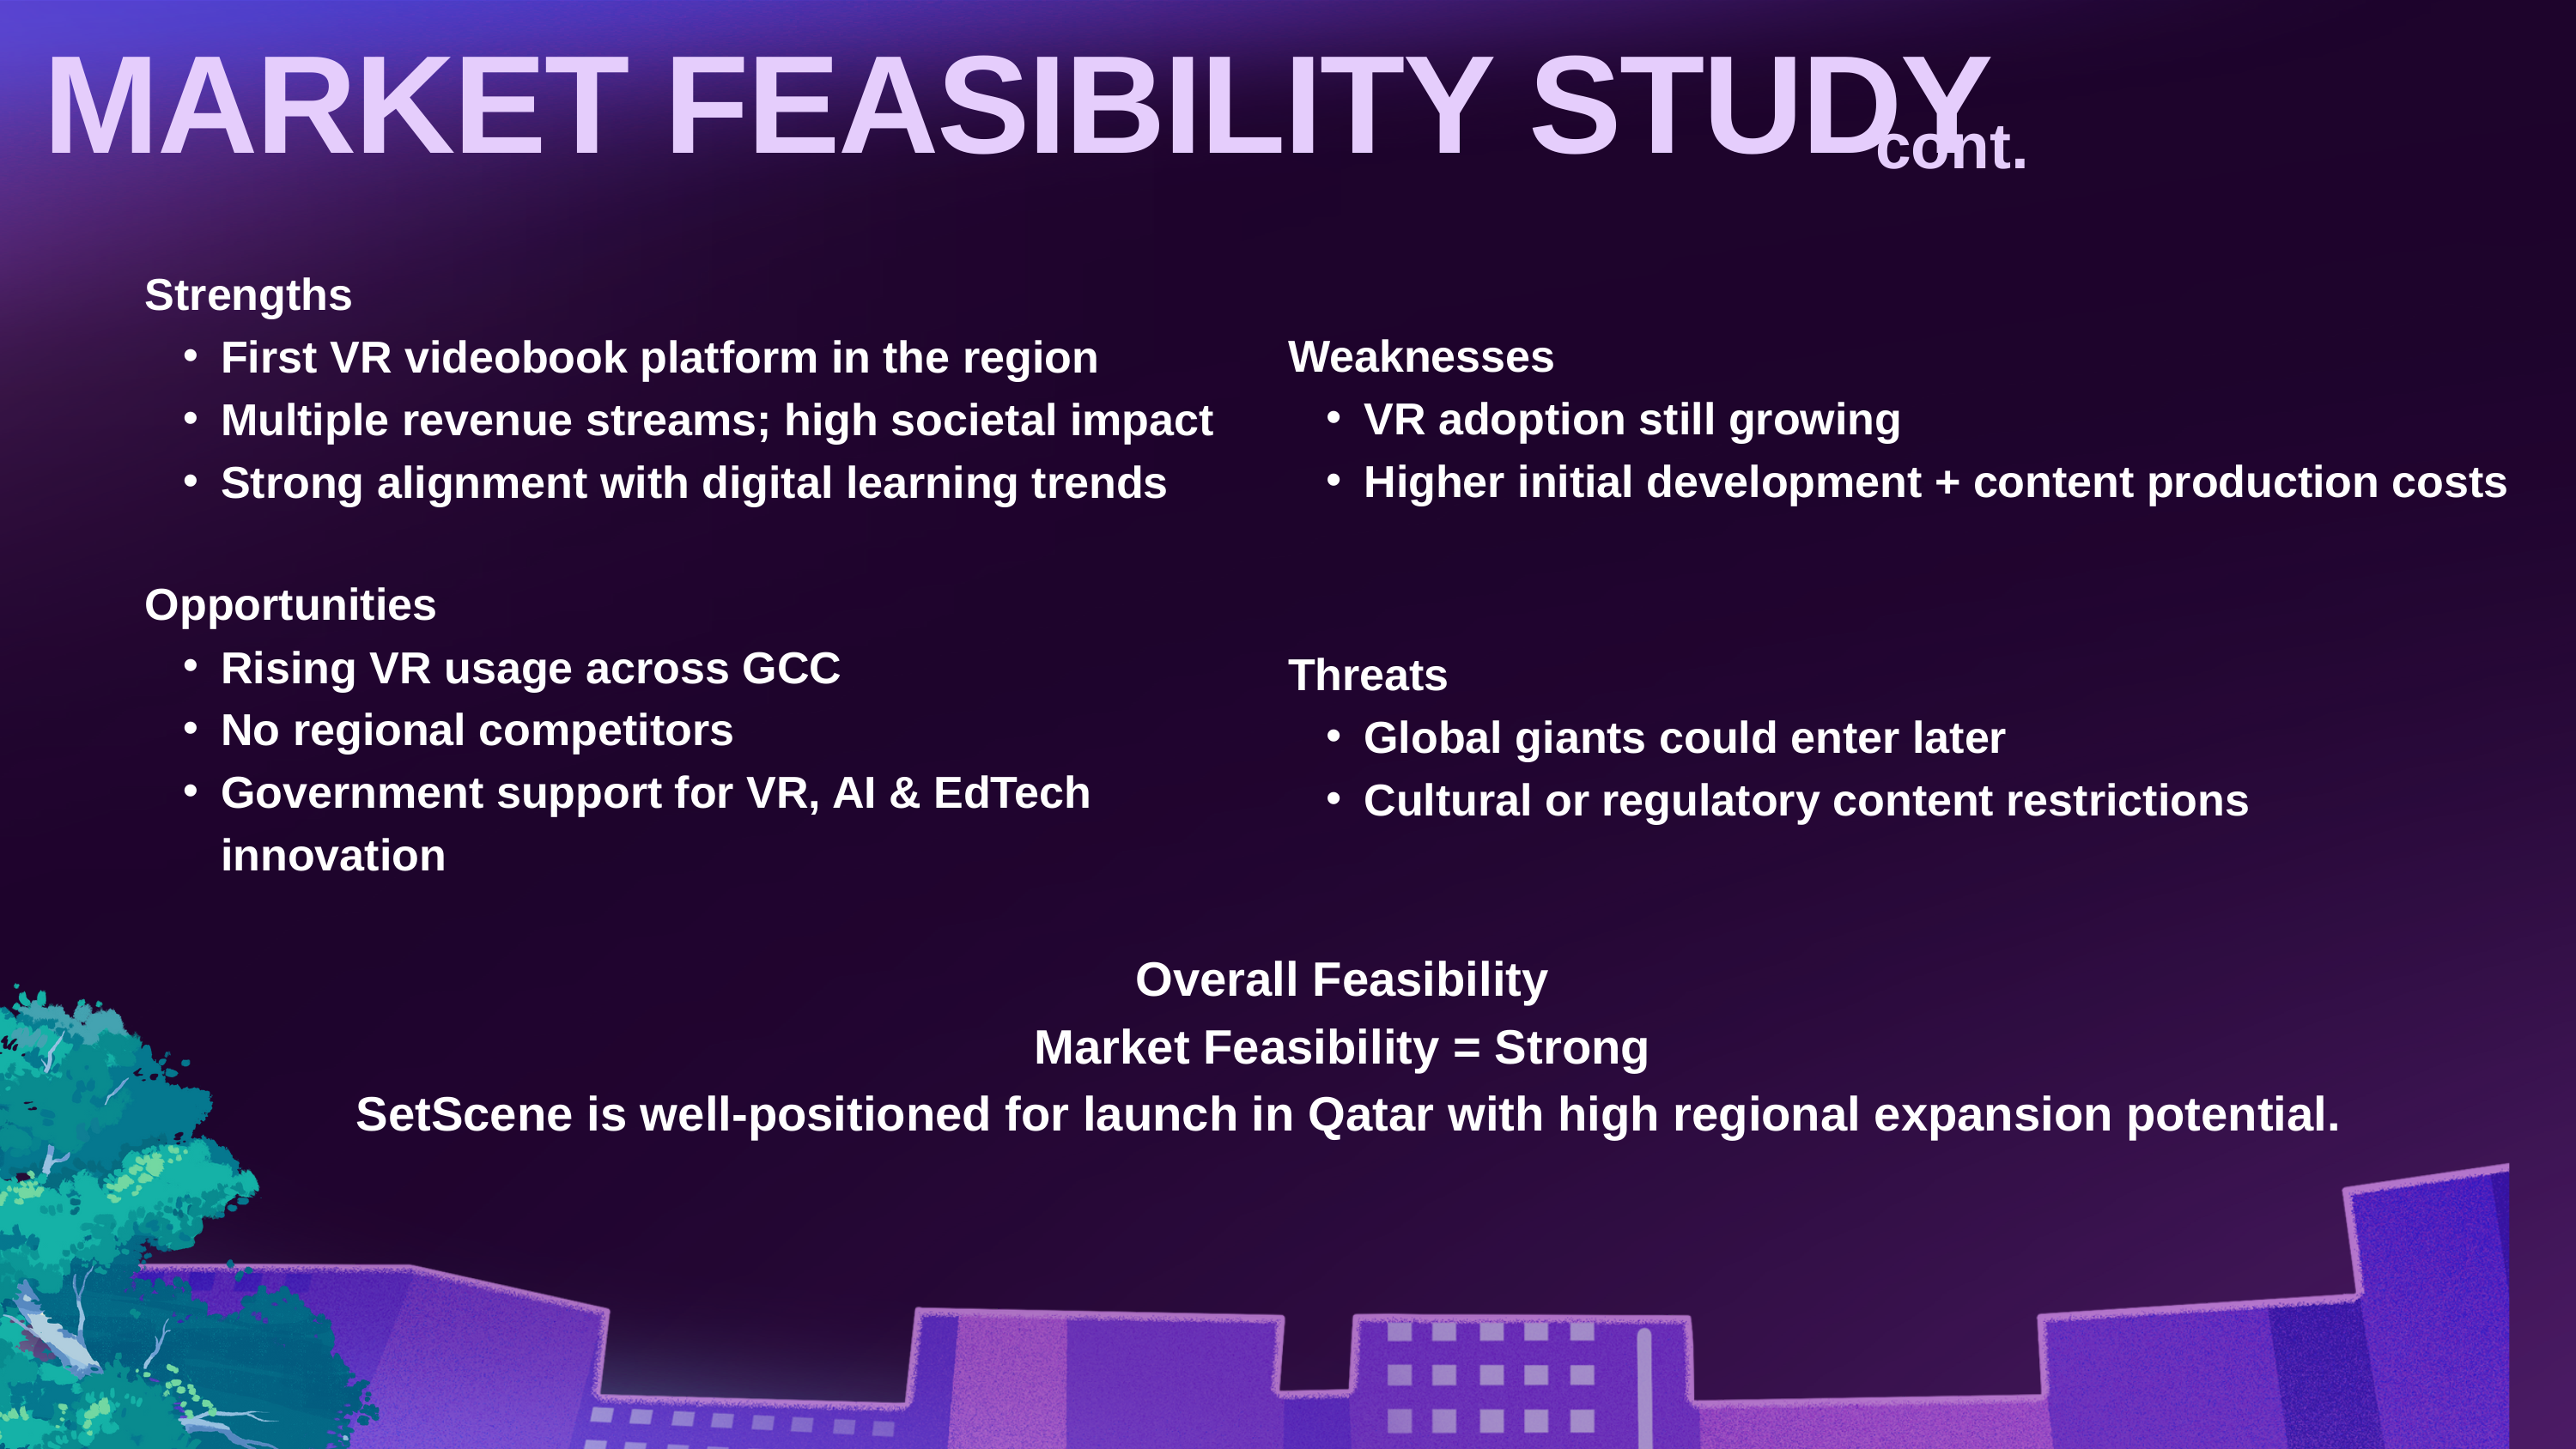

MARKET FEASIBILITY STUDY
cont.
Strengths
First VR videobook platform in the region
Multiple revenue streams; high societal impact
Strong alignment with digital learning trends
Weaknesses
VR adoption still growing
Higher initial development + content production costs
Opportunities
Rising VR usage across GCC
No regional competitors
Government support for VR, AI & EdTech innovation
Threats
Global giants could enter later
Cultural or regulatory content restrictions
Overall Feasibility
Market Feasibility = Strong
 SetScene is well-positioned for launch in Qatar with high regional expansion potential.